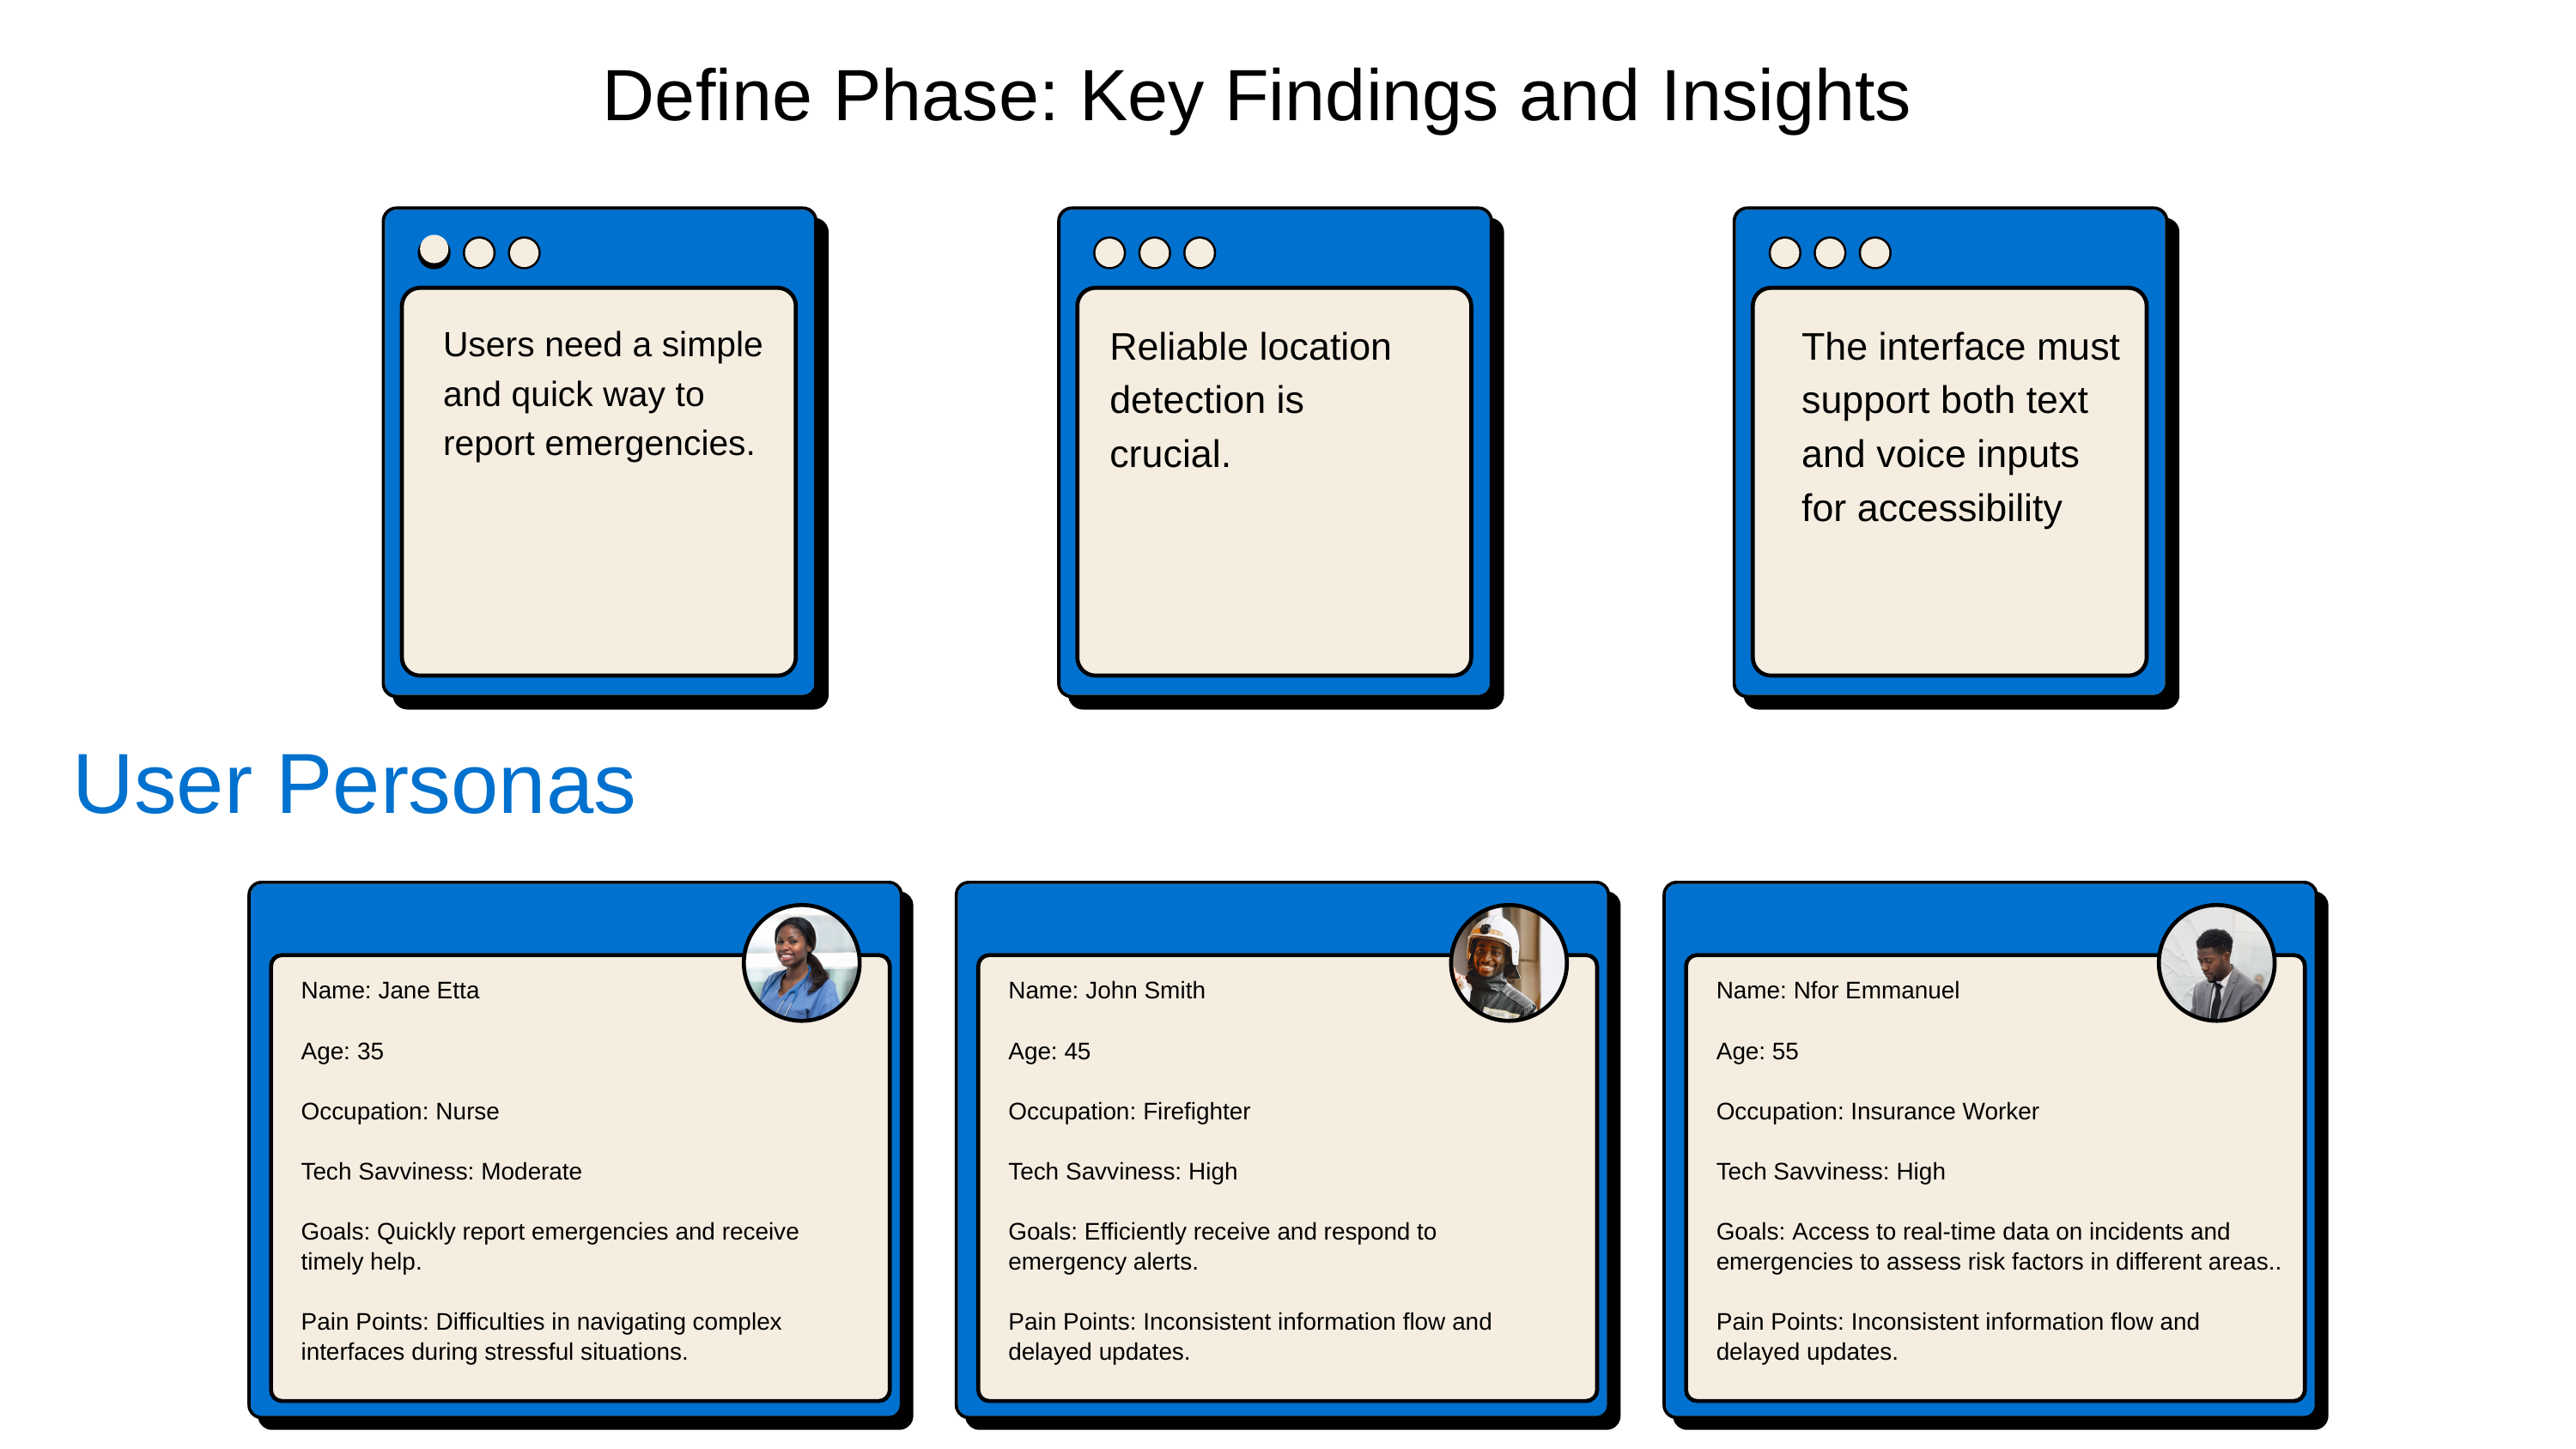

Define Phase: Key Findings and Insights

Users need a simple and quick way to report emergencies.

Reliable location detection is crucial.

The interface must support both text and voice inputs for accessibility
User Personas

Name: Jane Etta

Age: 35

Occupation: Nurse

Tech Savviness: Moderate

Goals: Quickly report emergencies and receive timely help.

Pain Points: Difficulties in navigating complex interfaces during stressful situations.
Name: John Smith

Age: 45

Occupation: Firefighter

Tech Savviness: High

Goals: Efficiently receive and respond to emergency alerts.

Pain Points: Inconsistent information flow and delayed updates.
Name: Nfor Emmanuel

Age: 55

Occupation: Insurance Worker

Tech Savviness: High

Goals: Access to real-time data on incidents and emergencies to assess risk factors in different areas..

Pain Points: Inconsistent information flow and delayed updates.